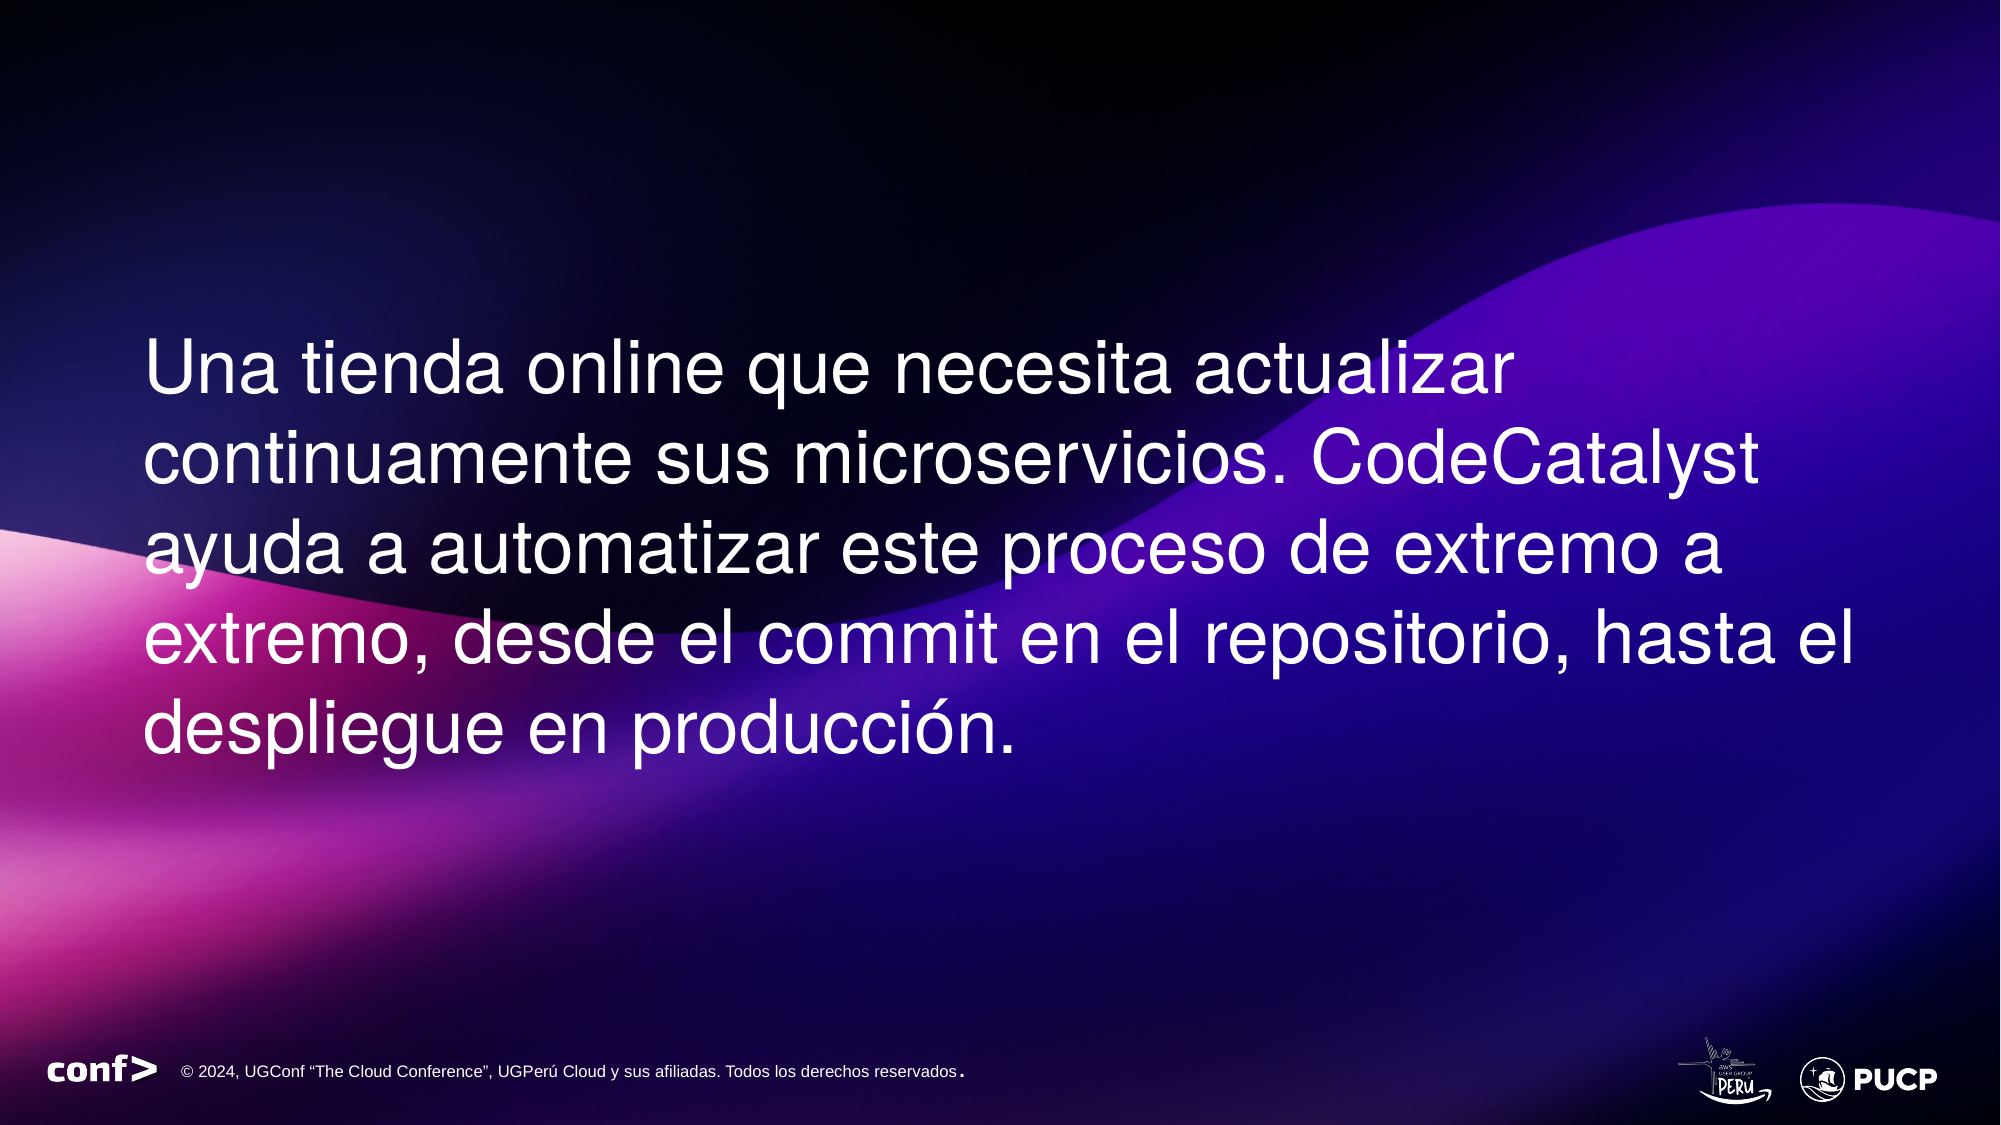

Una tienda online que necesita actualizar continuamente sus microservicios. CodeCatalyst ayuda a automatizar este proceso de extremo a extremo, desde el commit en el repositorio, hasta el despliegue en producción.